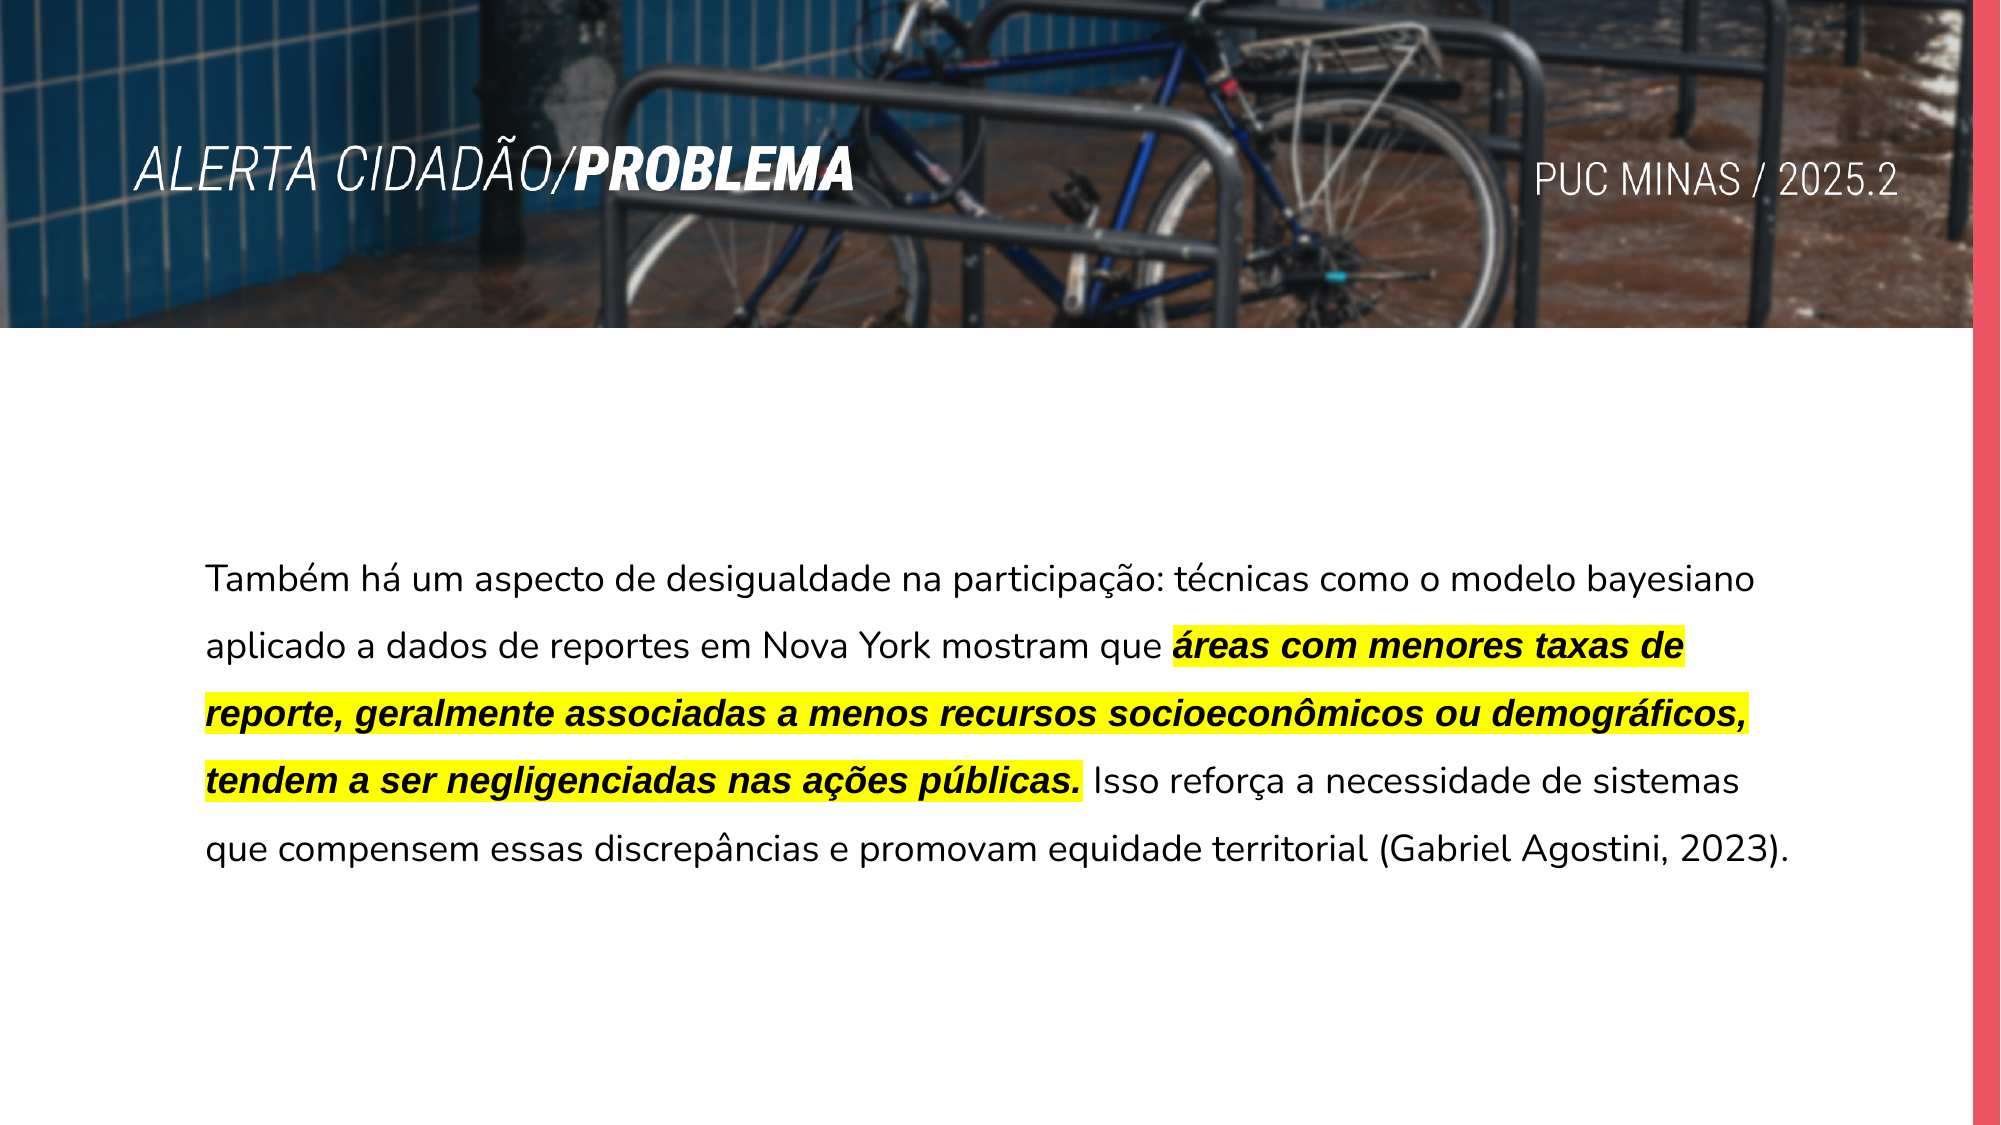

Também há um aspecto de desigualdade na participação: técnicas como o modelo bayesiano aplicado a dados de reportes em Nova York mostram que áreas com menores taxas de reporte, geralmente associadas a menos recursos socioeconômicos ou demográficos, tendem a ser negligenciadas nas ações públicas. Isso reforça a necessidade de sistemas que compensem essas discrepâncias e promovam equidade territorial (Gabriel Agostini, 2023).